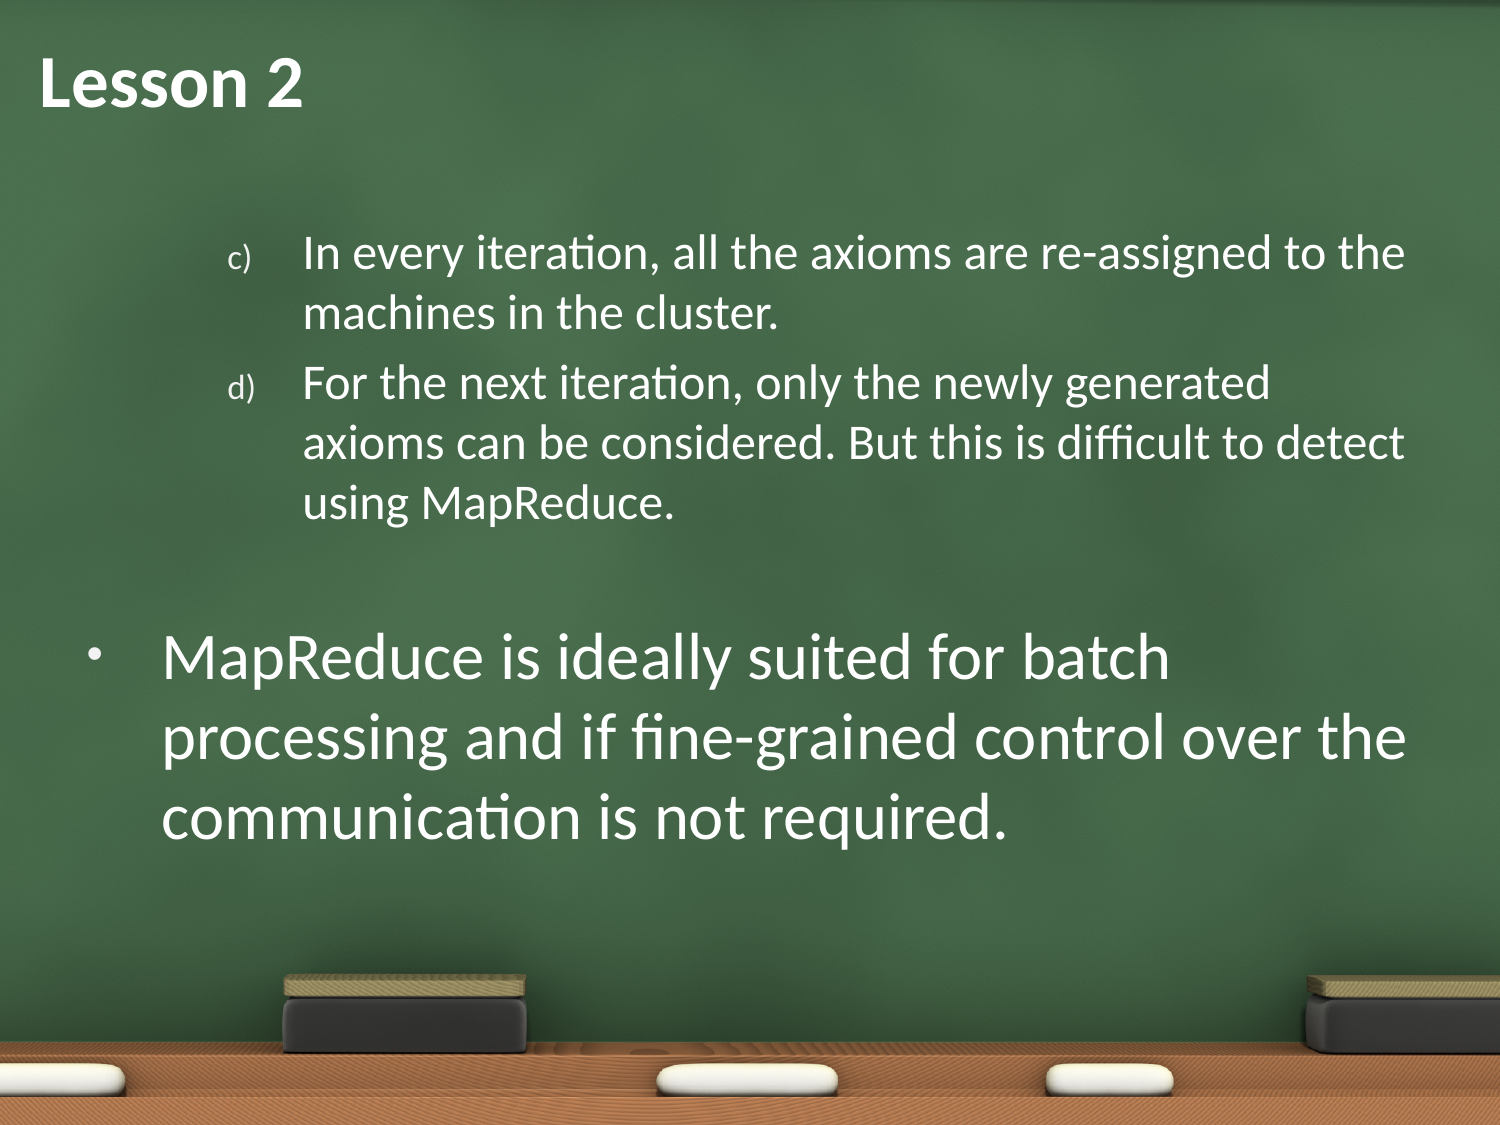

# Lesson 2
In every iteration, all the axioms are re-assigned to the machines in the cluster.
For the next iteration, only the newly generated axioms can be considered. But this is difficult to detect using MapReduce.

MapReduce is ideally suited for batch processing and if fine-grained control over the communication is not required.